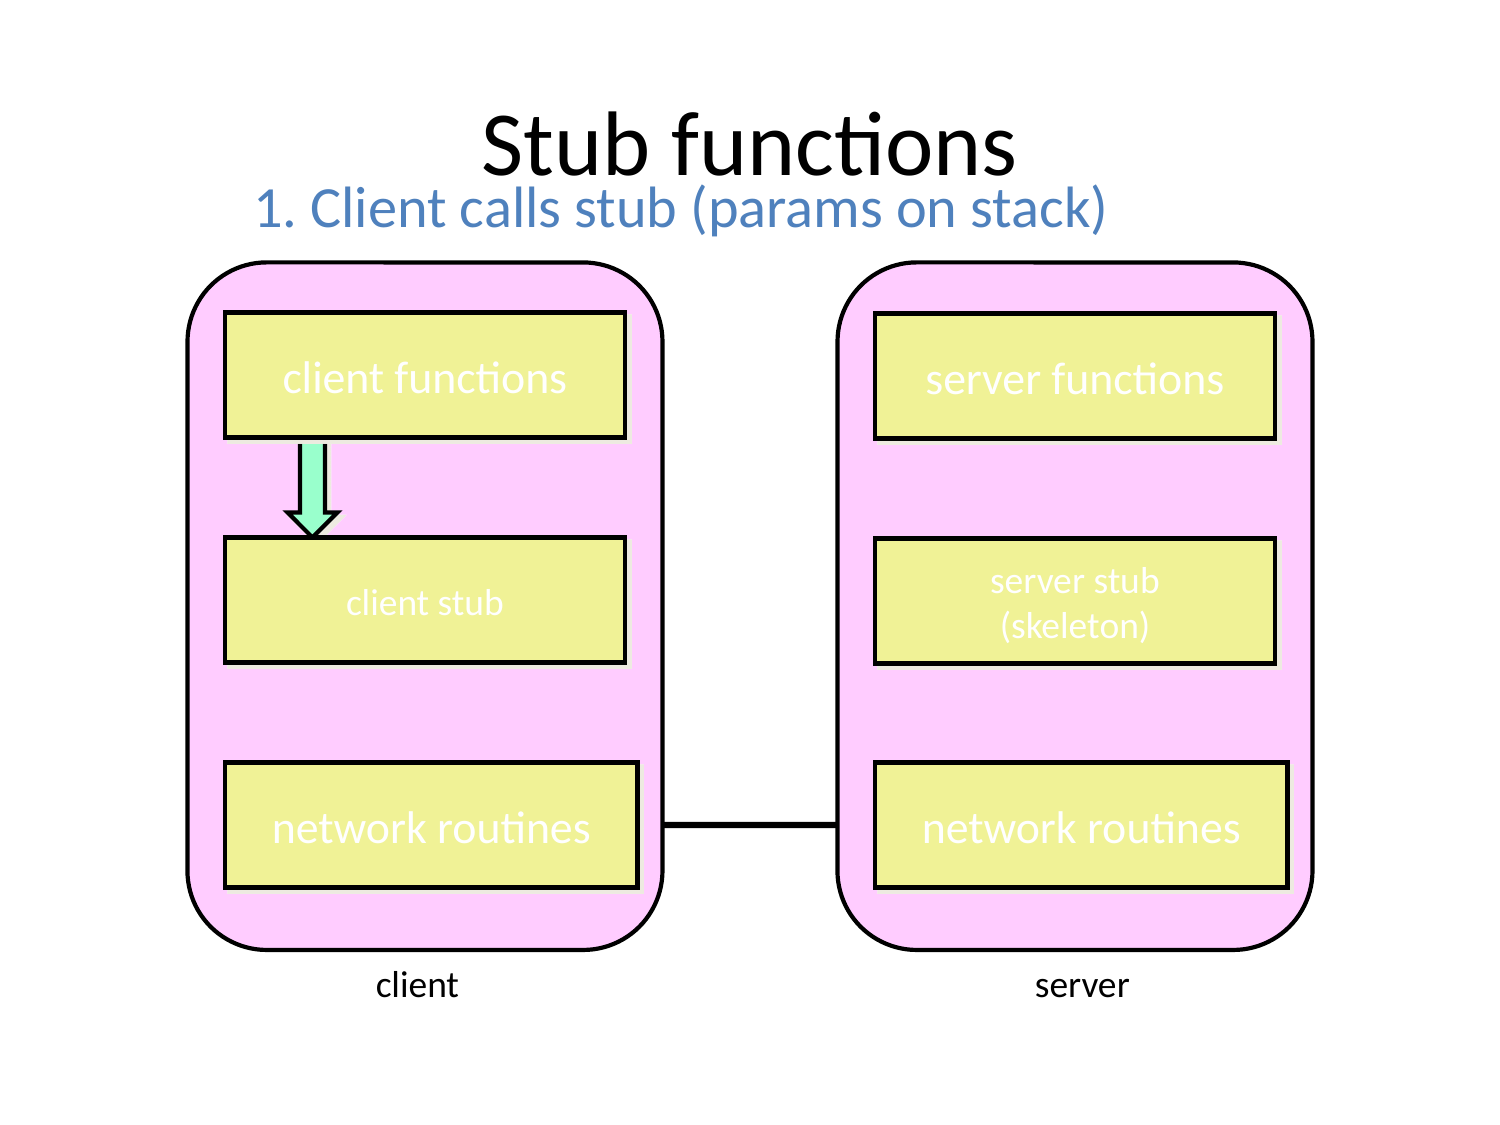

# Stub functions
1. Client calls stub (params on stack)

client
server
client functions
server functions

client stub
server stub
(skeleton)
network routines
network routines